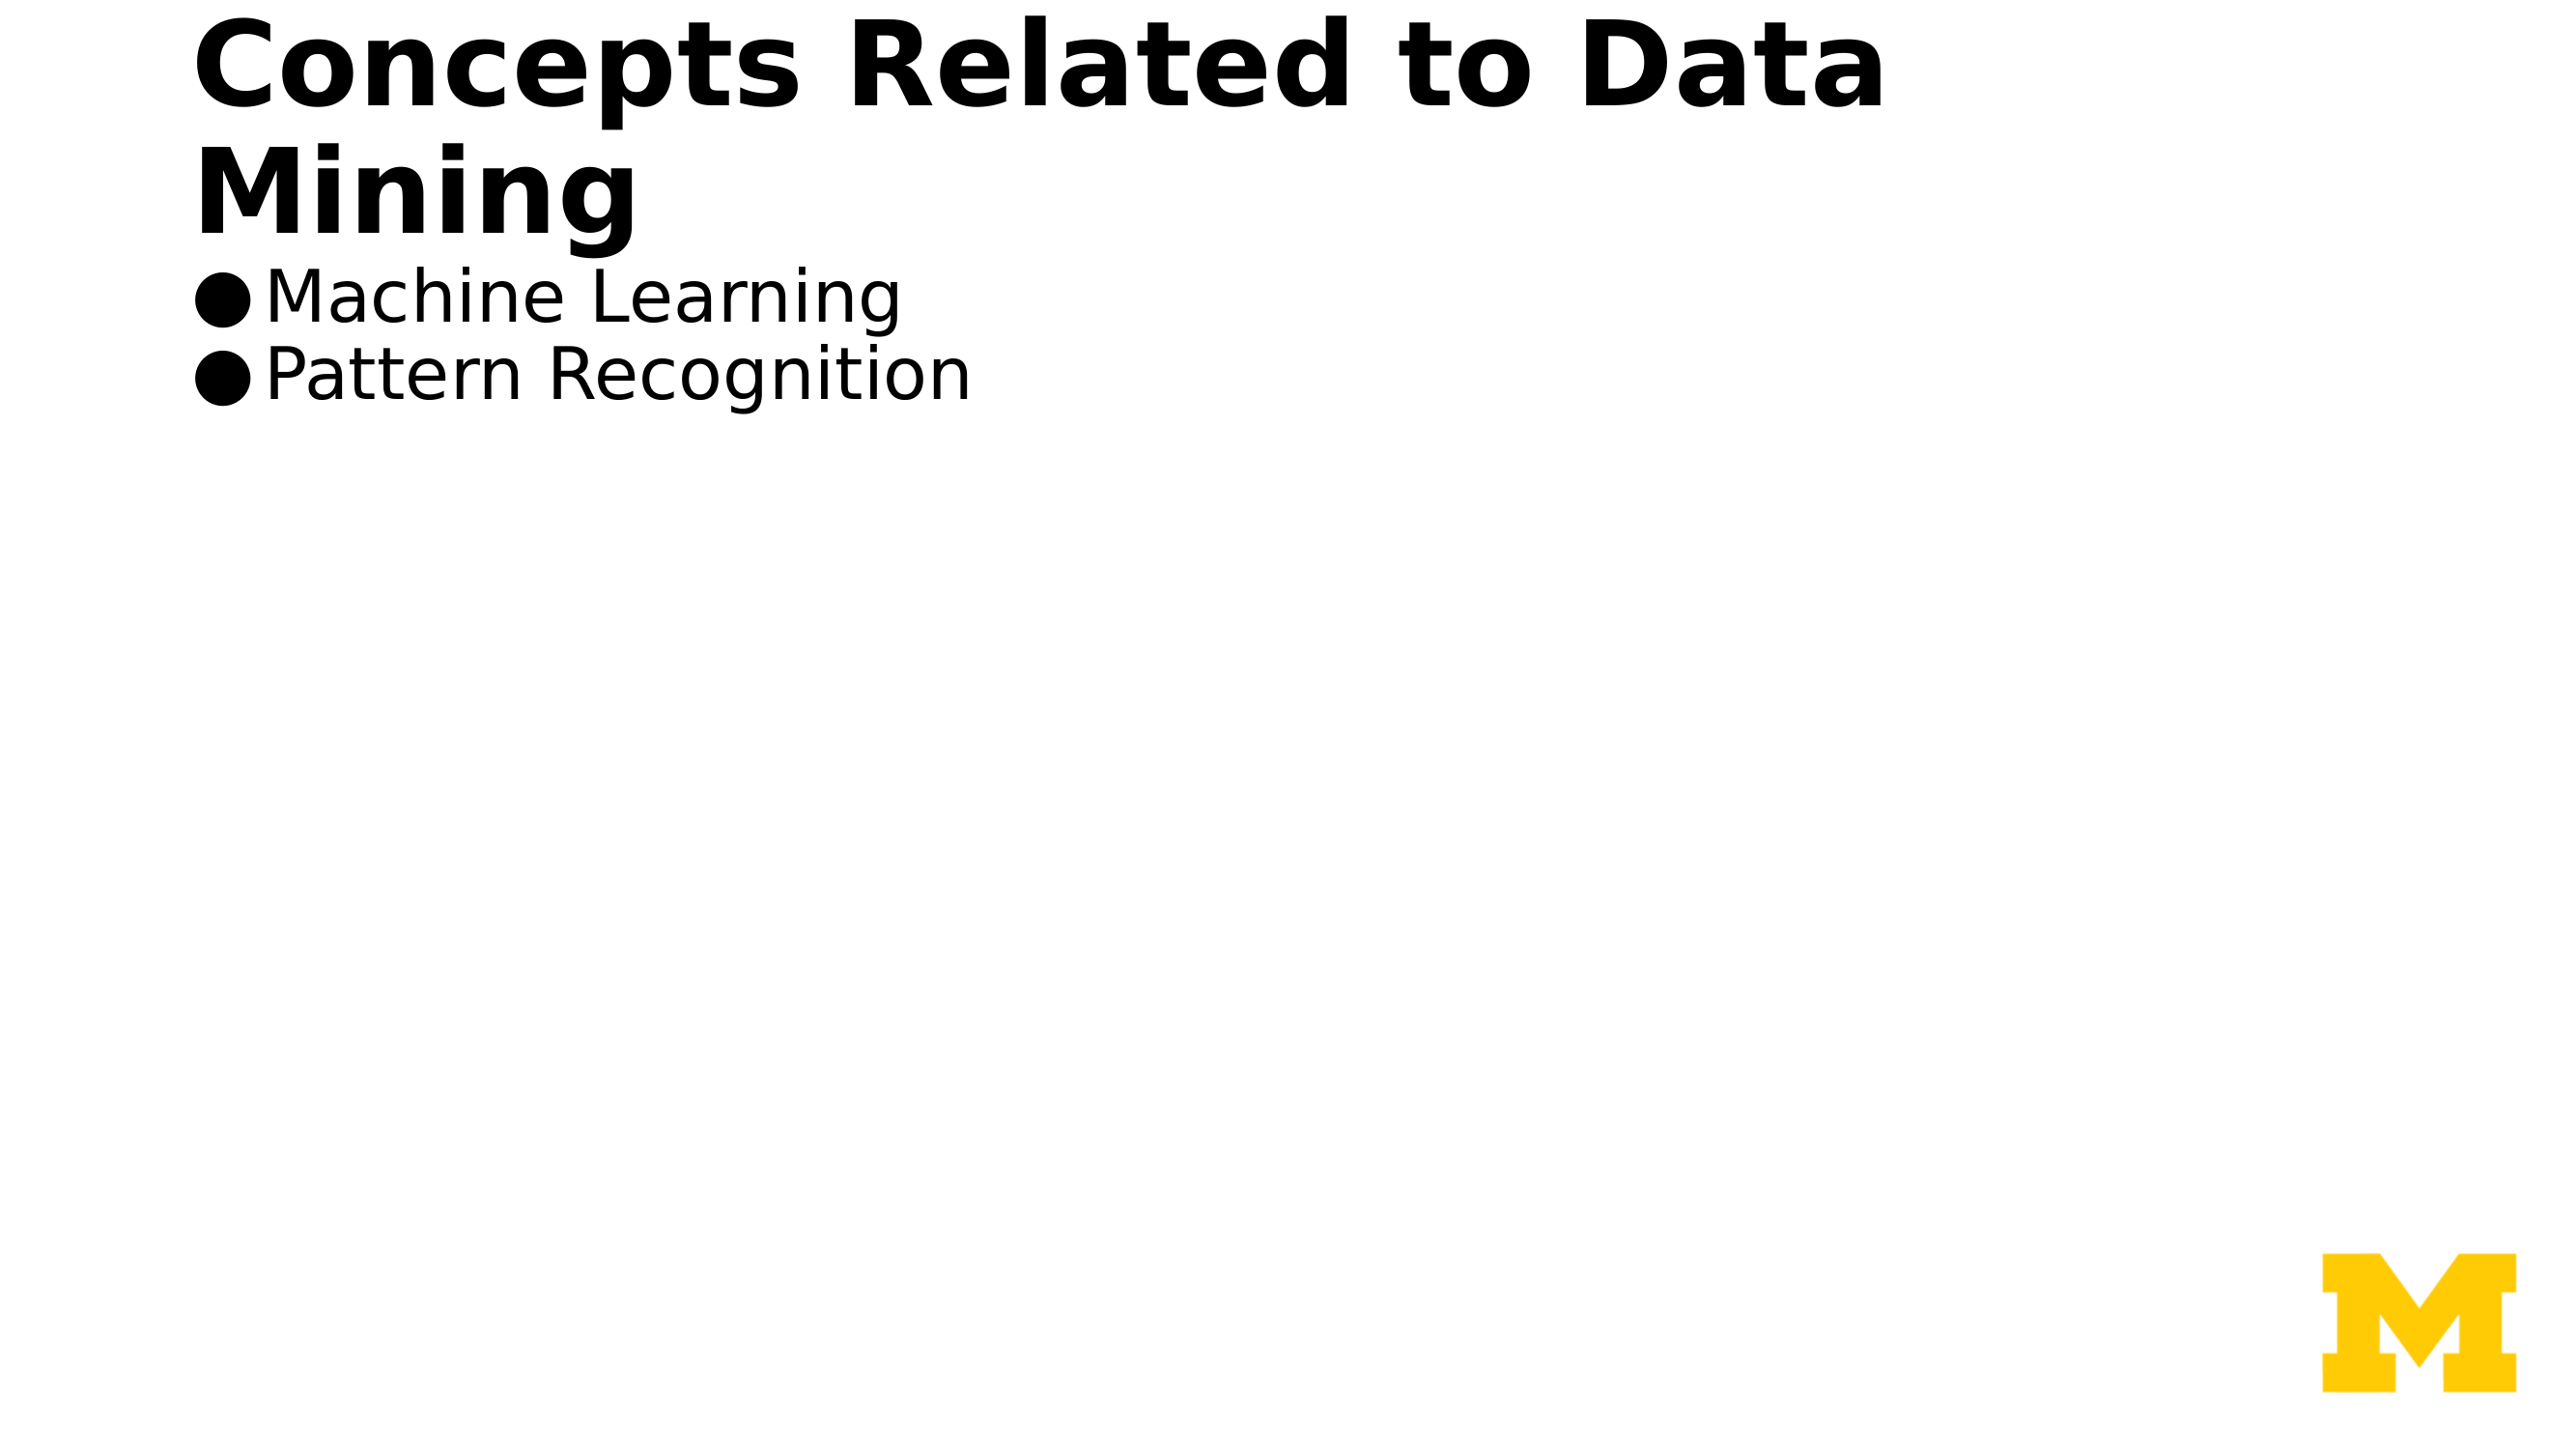

# Concepts Related to Data Mining
Machine Learning
Pattern Recognition